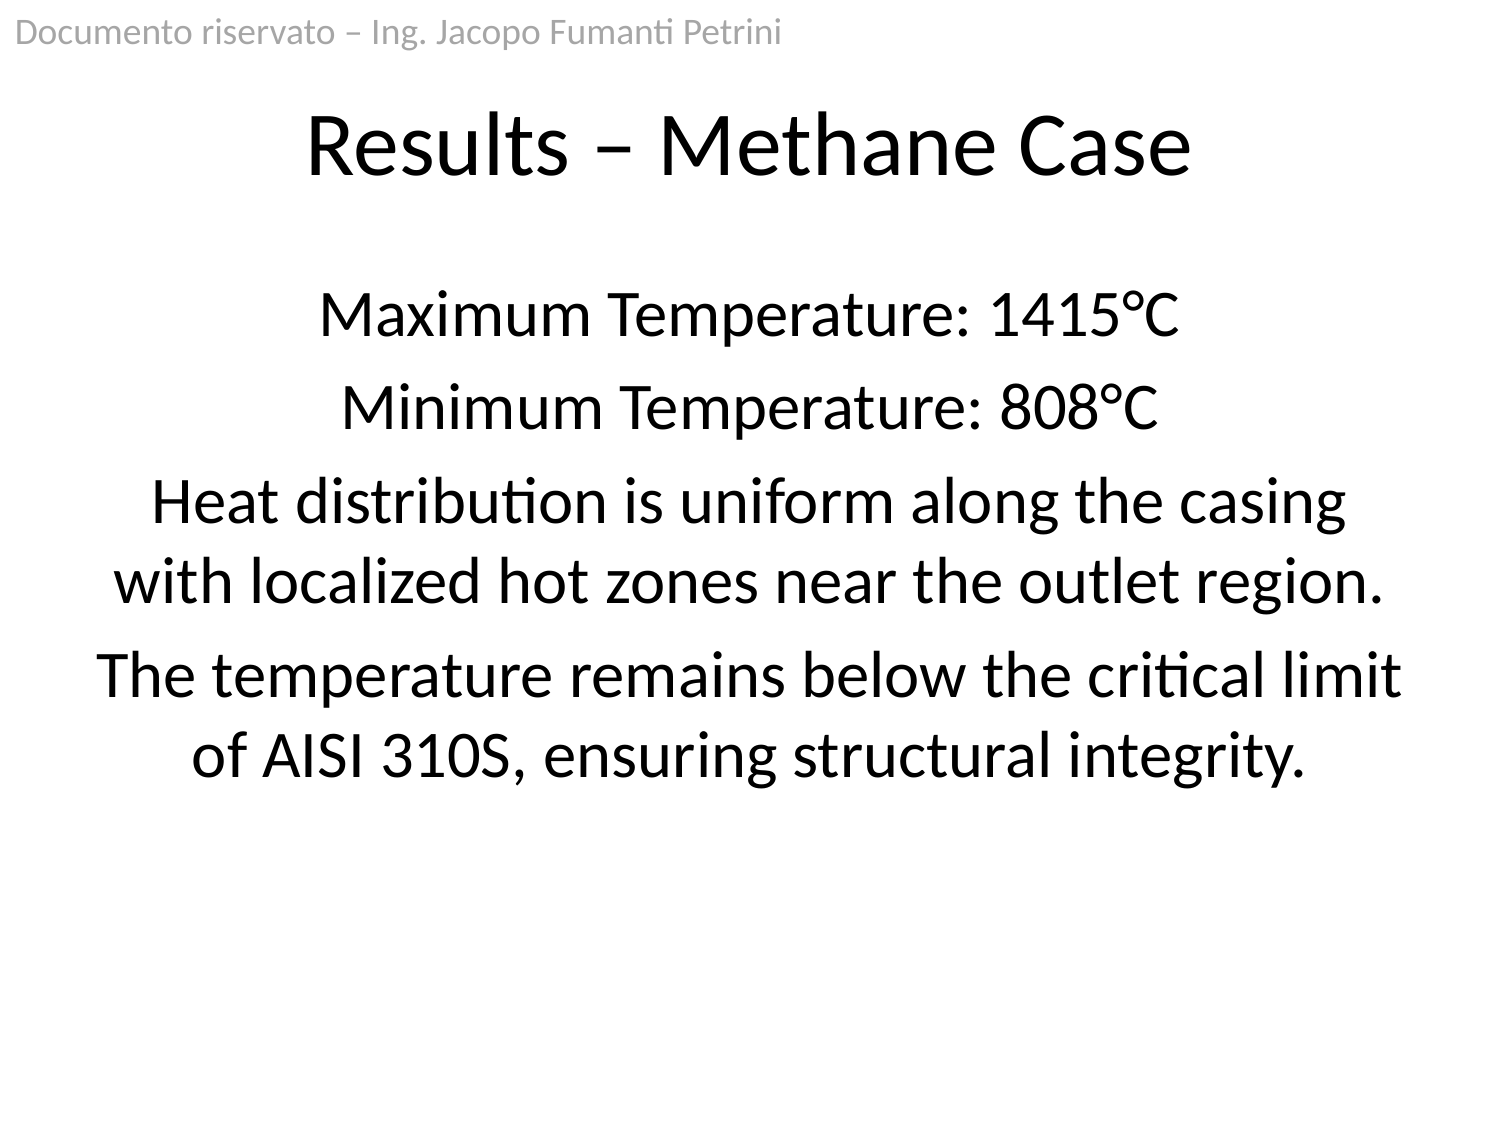

Results – Methane Case
Maximum Temperature: 1415°C
Minimum Temperature: 808°C
Heat distribution is uniform along the casing with localized hot zones near the outlet region.
The temperature remains below the critical limit of AISI 310S, ensuring structural integrity.